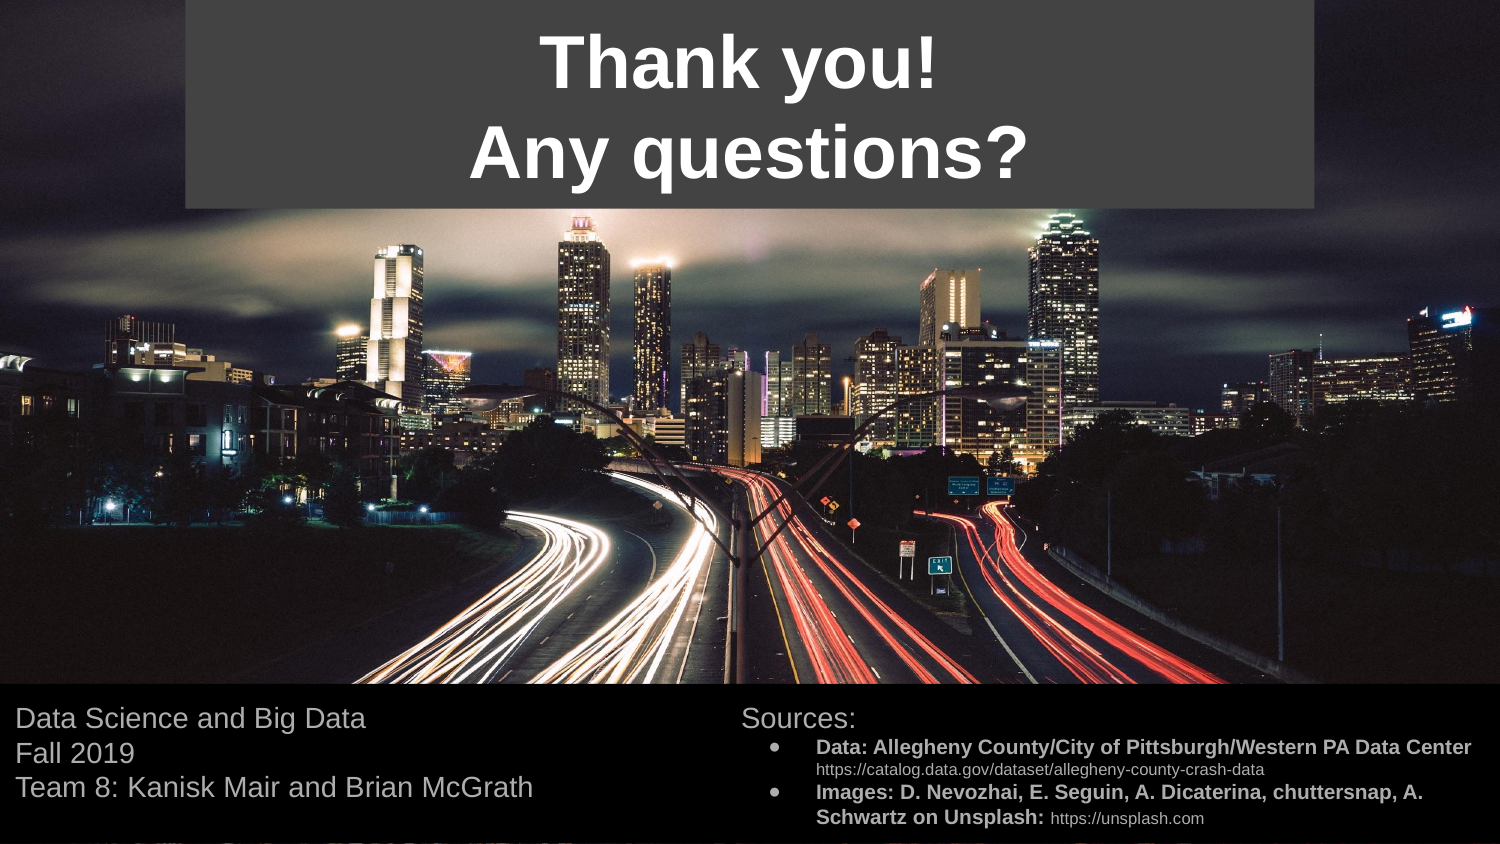

# Thank you!
Any questions?
Data Science and Big Data
Fall 2019
Team 8: Kanisk Mair and Brian McGrath

Sources:
Data
Images
Sources:
Data: Allegheny County/City of Pittsburgh/Western PA Data Center
https://catalog.data.gov/dataset/allegheny-county-crash-data
Images: D. Nevozhai, E. Seguin, A. Dicaterina, chuttersnap, A. Schwartz on Unsplash: https://unsplash.com